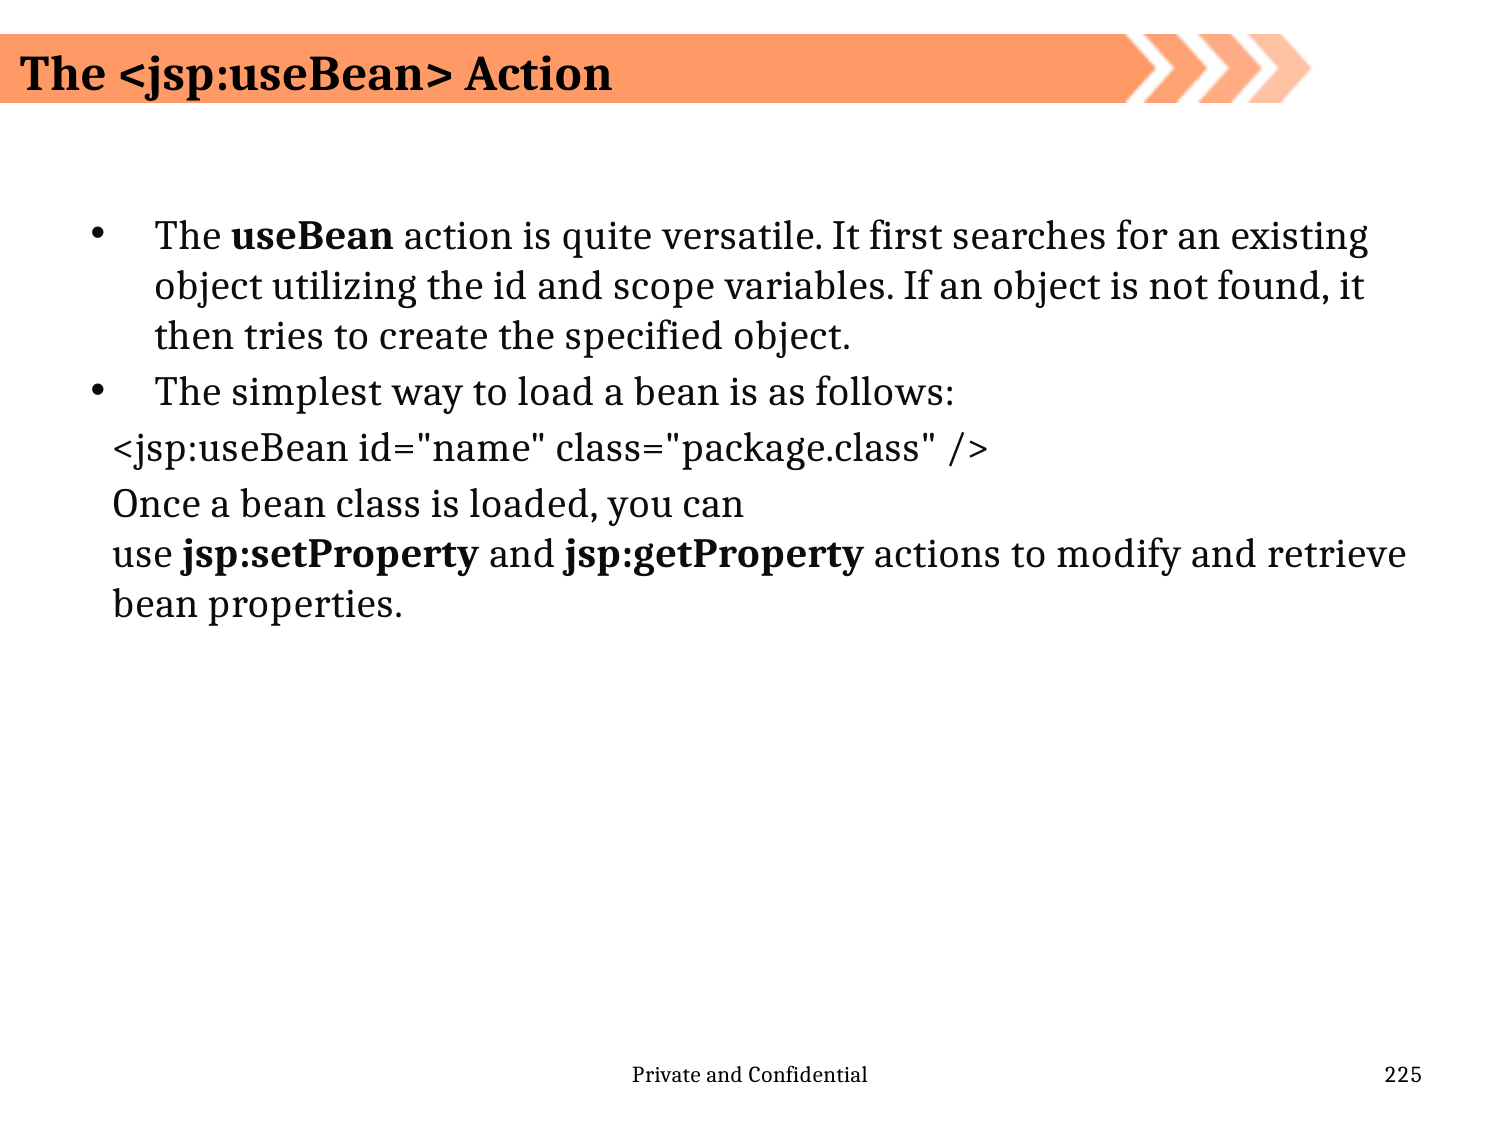

# The <jsp:useBean> Action
The useBean action is quite versatile. It first searches for an existing object utilizing the id and scope variables. If an object is not found, it then tries to create the specified object.
The simplest way to load a bean is as follows:
<jsp:useBean id="name" class="package.class" />
Once a bean class is loaded, you can use jsp:setProperty and jsp:getProperty actions to modify and retrieve bean properties.